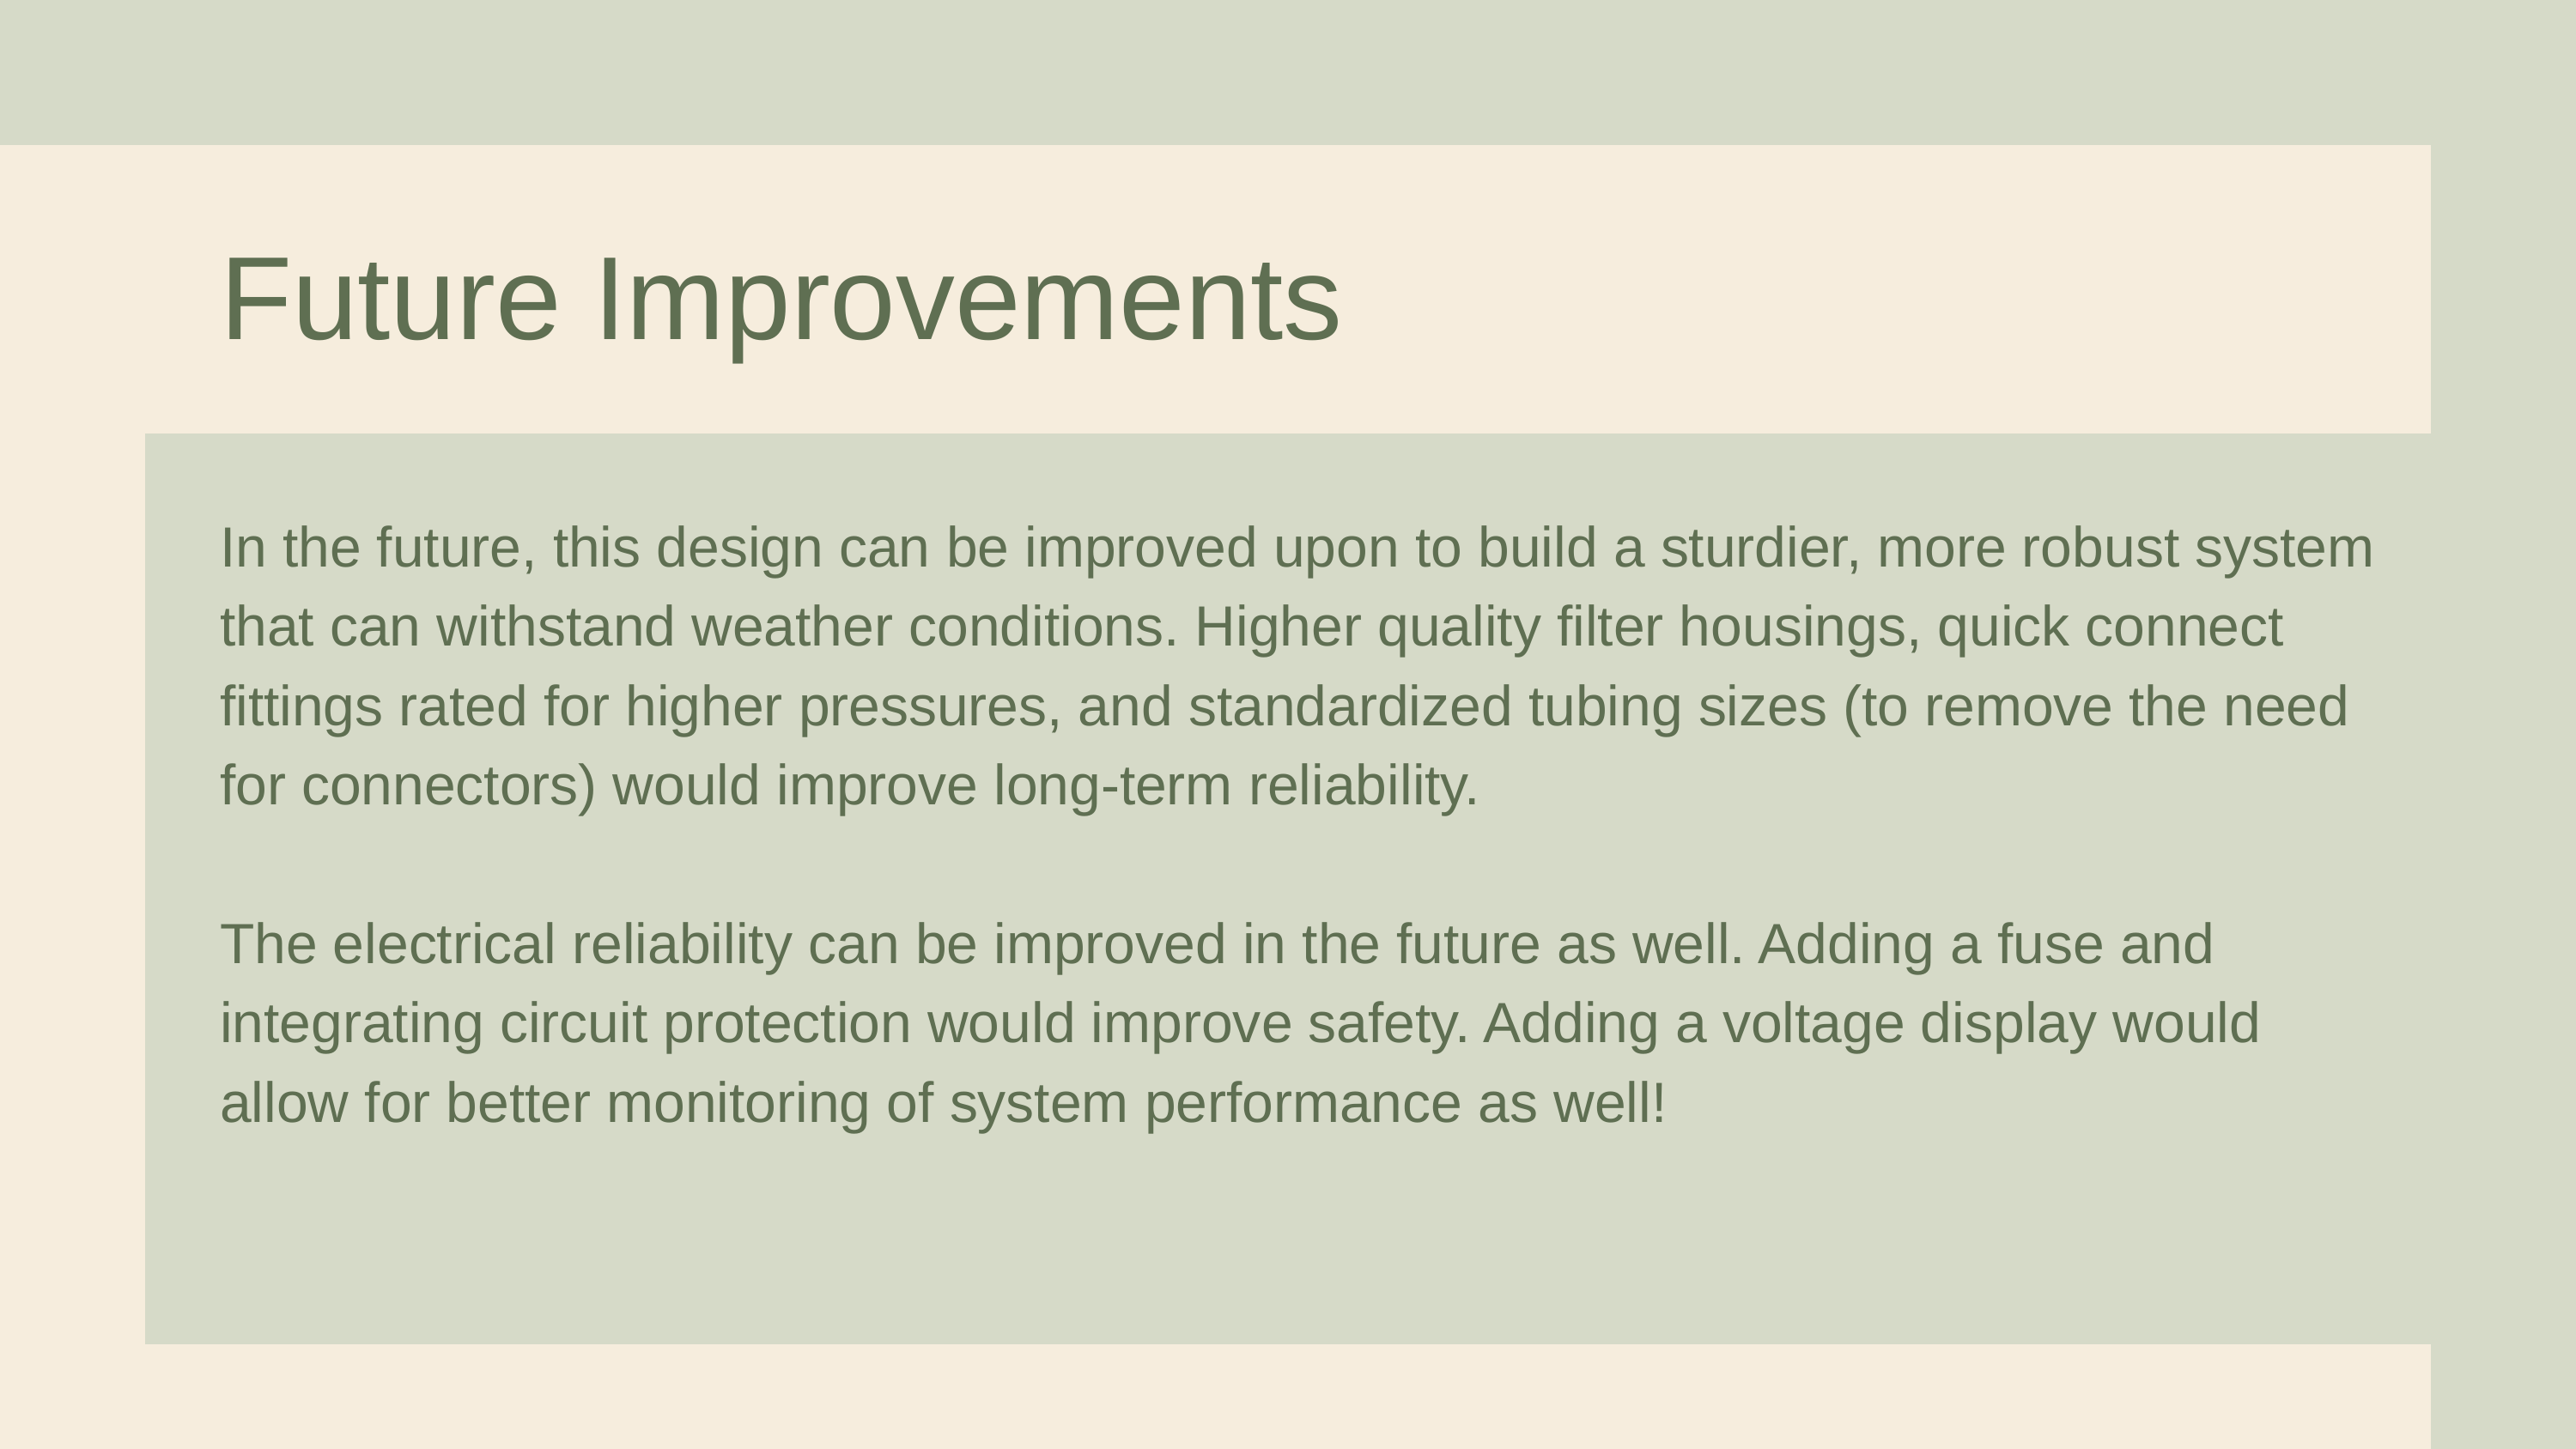

Future Improvements

In the future, this design can be improved upon to build a sturdier, more robust system that can withstand weather conditions. Higher quality filter housings, quick connect fittings rated for higher pressures, and standardized tubing sizes (to remove the need for connectors) would improve long-term reliability.

The electrical reliability can be improved in the future as well. Adding a fuse and integrating circuit protection would improve safety. Adding a voltage display would allow for better monitoring of system performance as well!